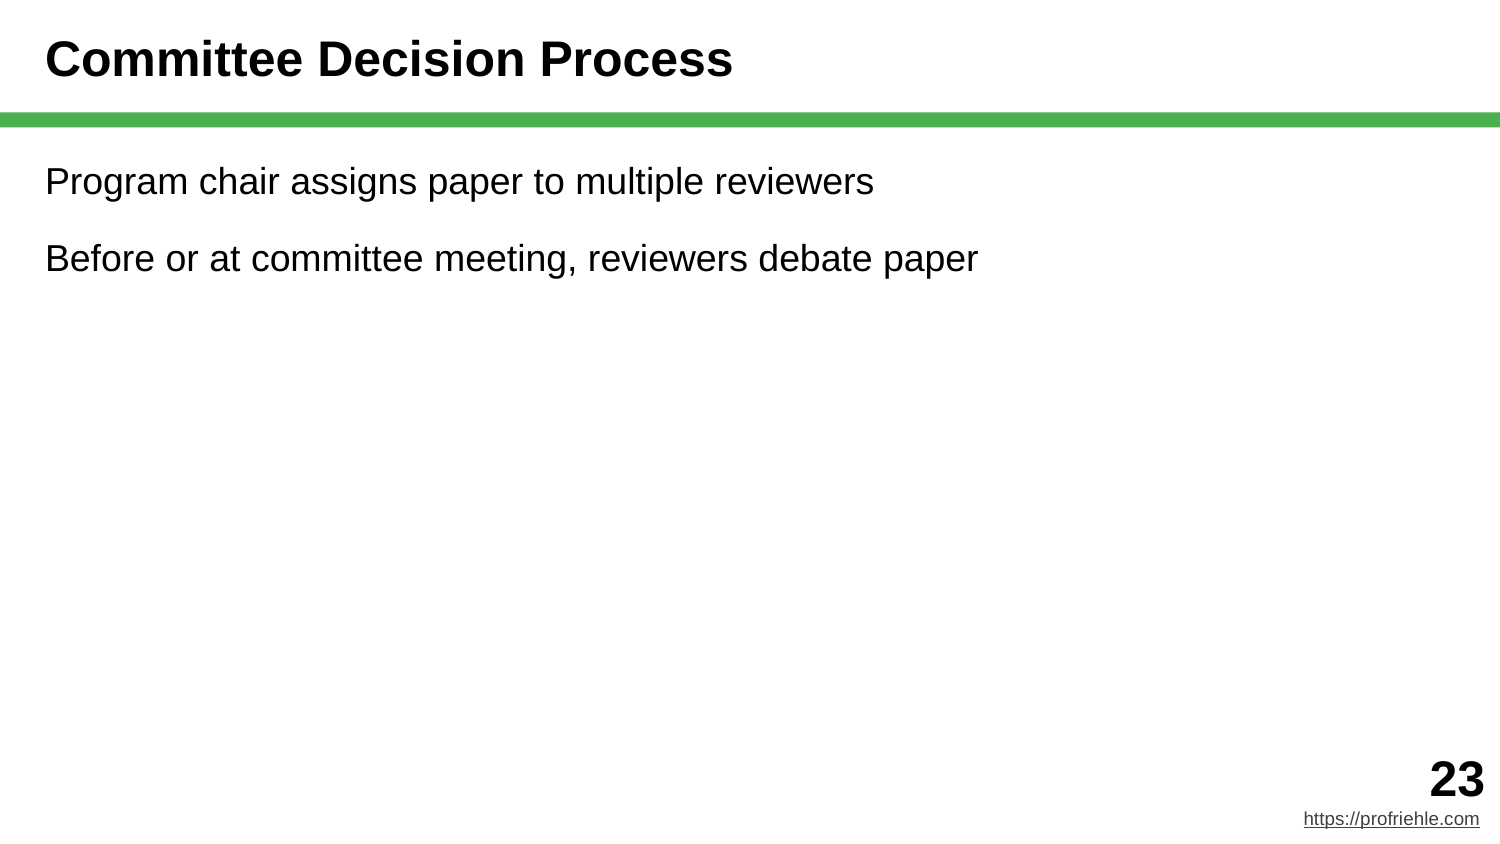

# Committee Decision Process
Program chair assigns paper to multiple reviewers
Before or at committee meeting, reviewers debate paper
23
https://profriehle.com